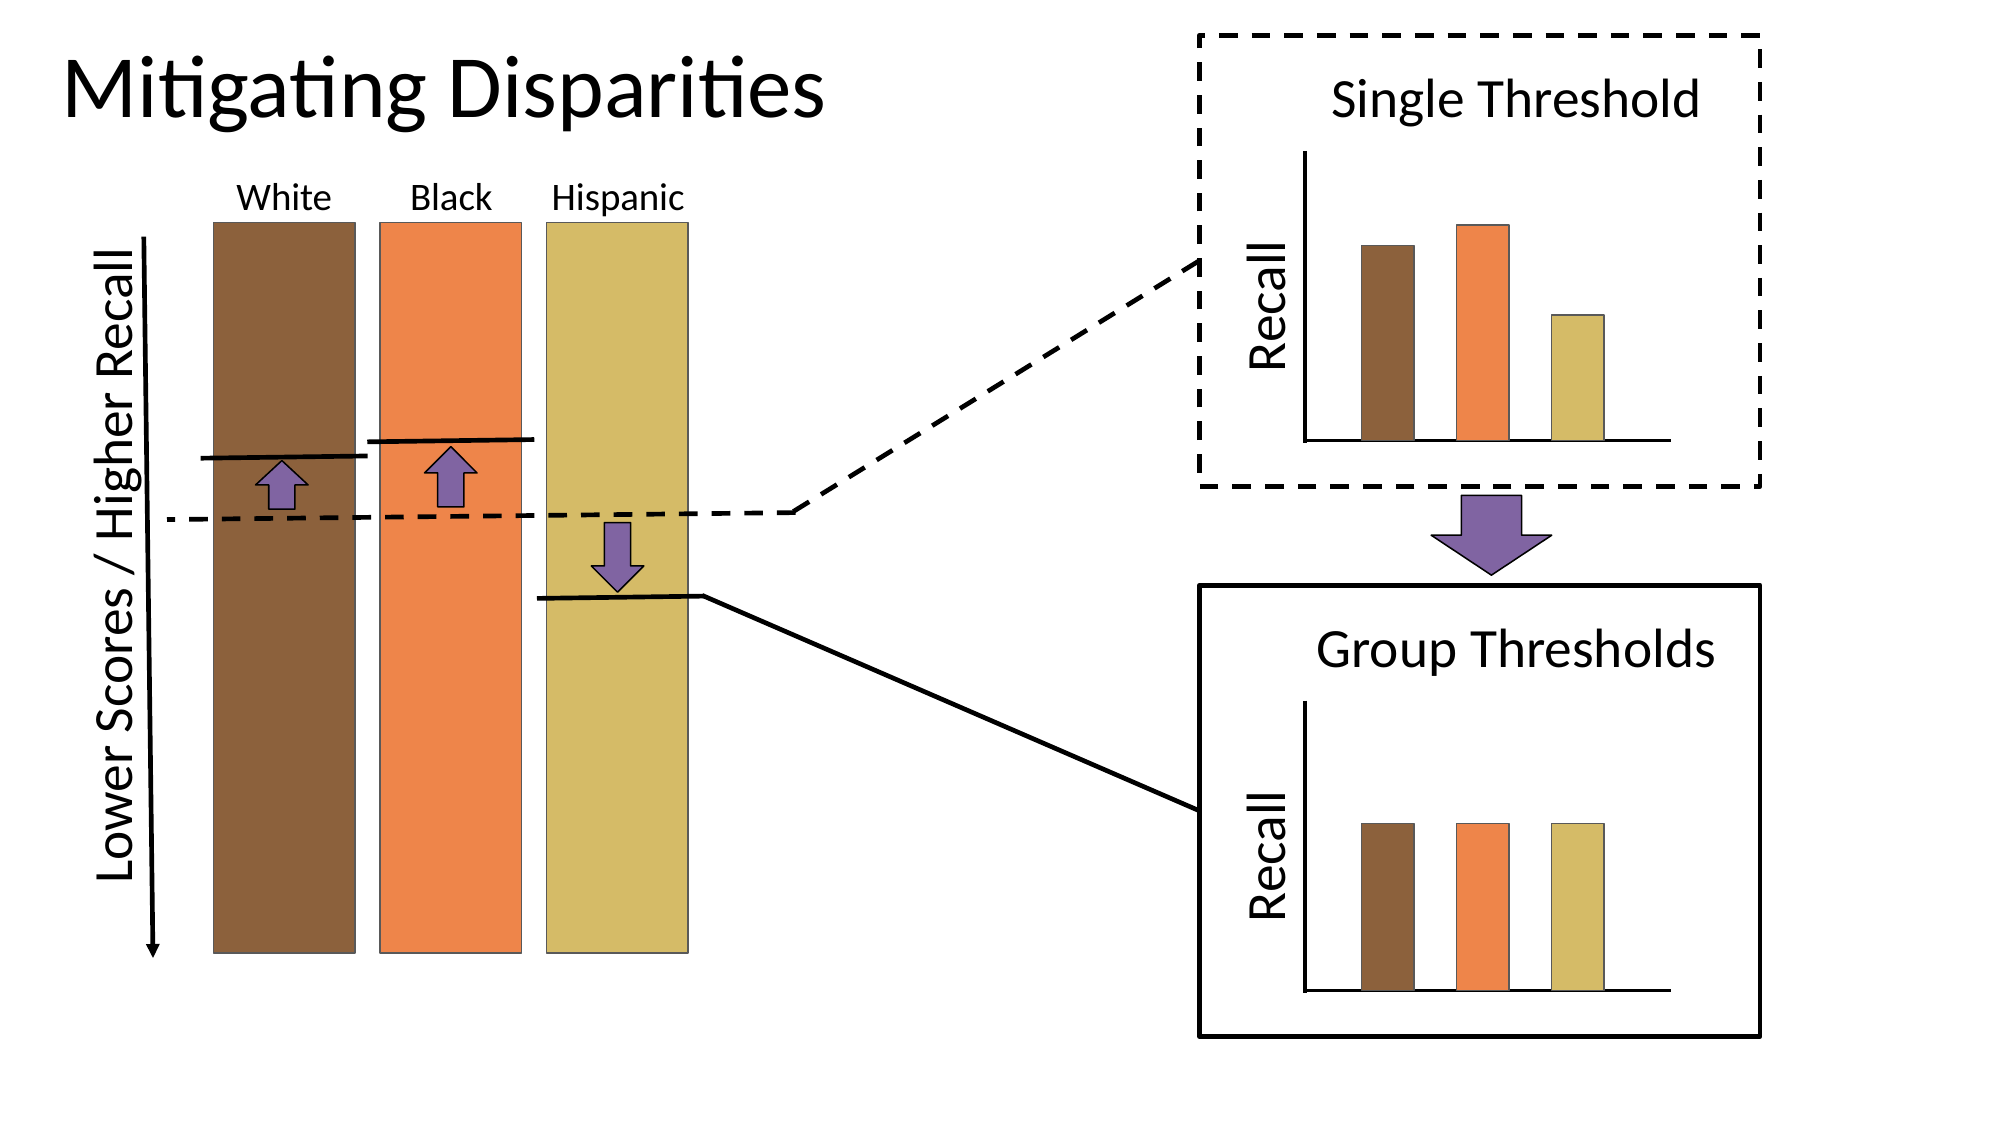

Mitigating Disparities

Single Threshold
White
Black
Hispanic
Recall

Lower Scores / Higher Recall

Group Thresholds
Recall